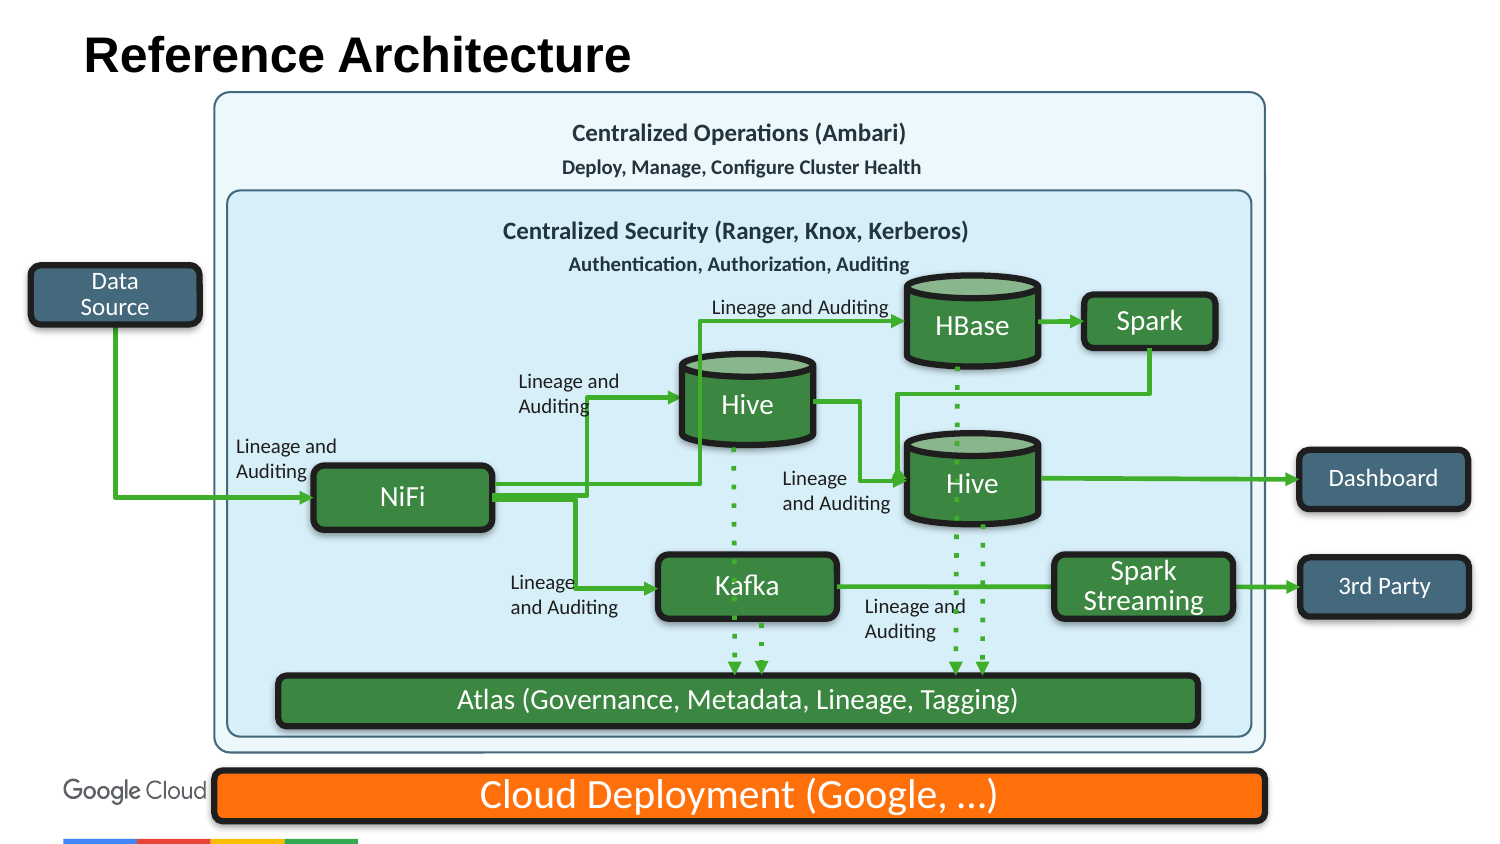

Reference Architecture
Centralized Operations (Ambari)
 Deploy, Manage, Configure Cluster Health
Centralized Security (Ranger, Knox, Kerberos)
Authentication, Authorization, Auditing
Data Source
HBase
Lineage and Auditing
Spark
Hive
Lineage and
Auditing
Lineage and
Auditing
Hive
Dashboard
Lineage
and Auditing
NiFi
Kafka
Spark Streaming
3rd Party
Lineage
and Auditing
Lineage and Auditing
Atlas (Governance, Metadata, Lineage, Tagging)
Cloud Deployment (Google, …)